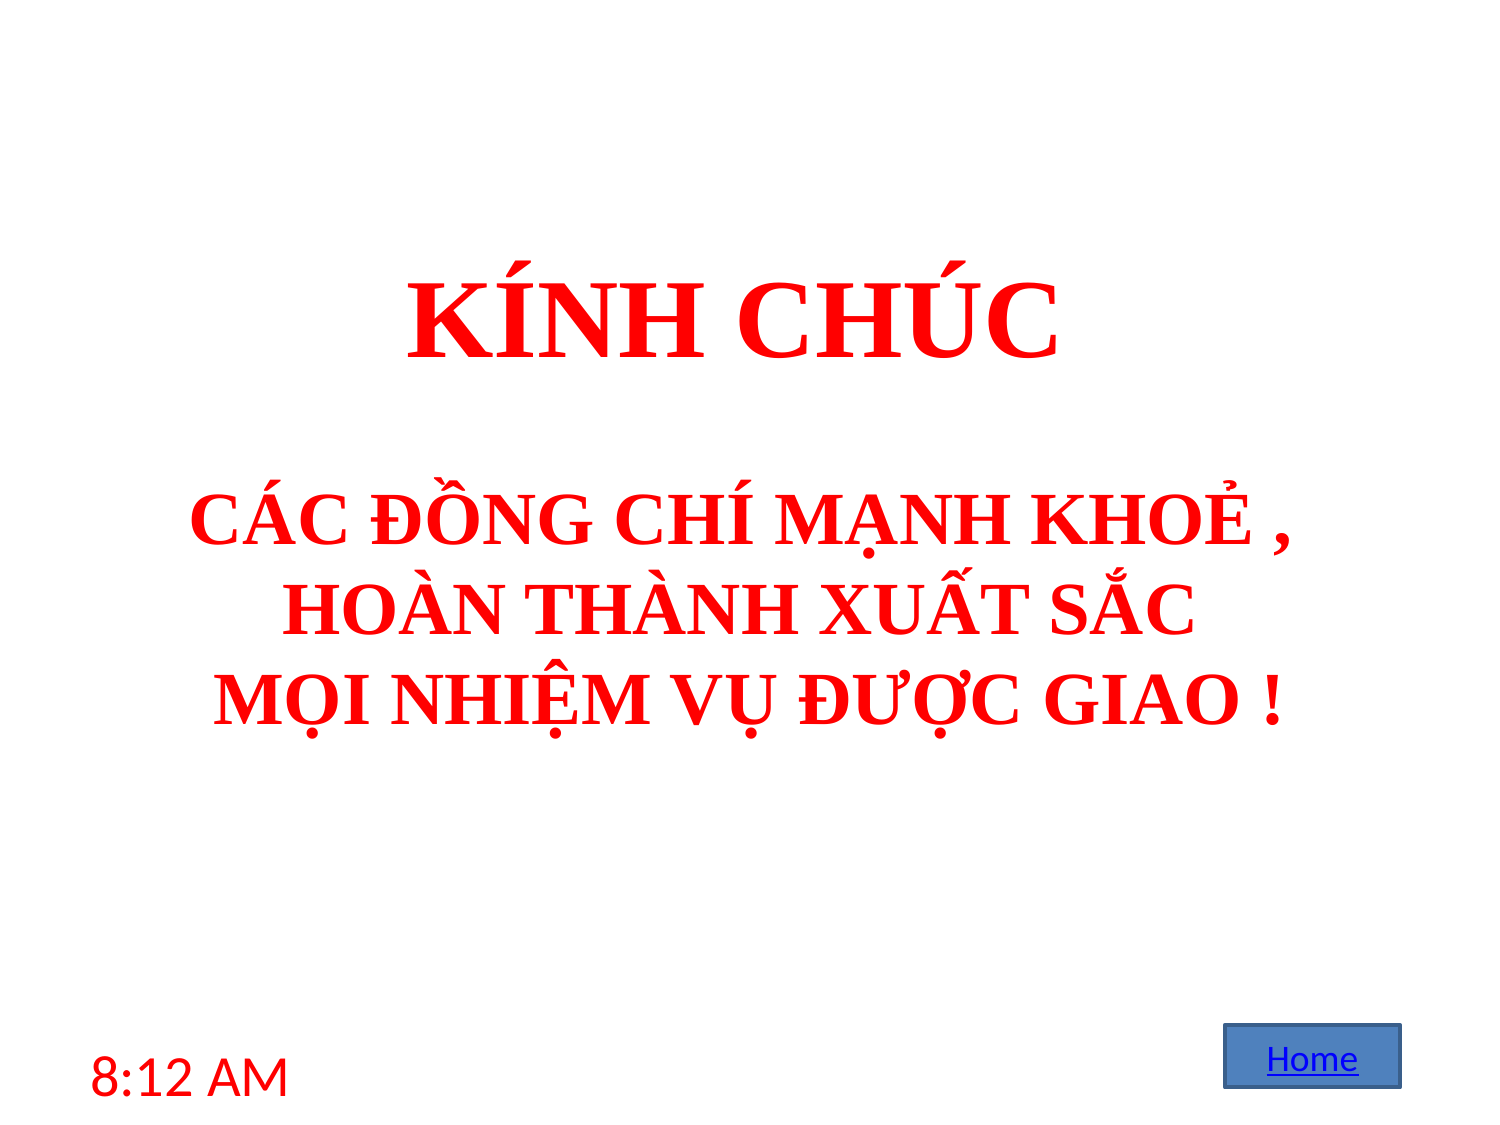

#
KÍNH CHÚC

CÁC ĐỒNG CHÍ MẠNH KHOẺ ,
HOÀN THÀNH XUẤT SẮC
MỌI NHIỆM VỤ ĐƯỢC GIAO !

Home
8:12 AM